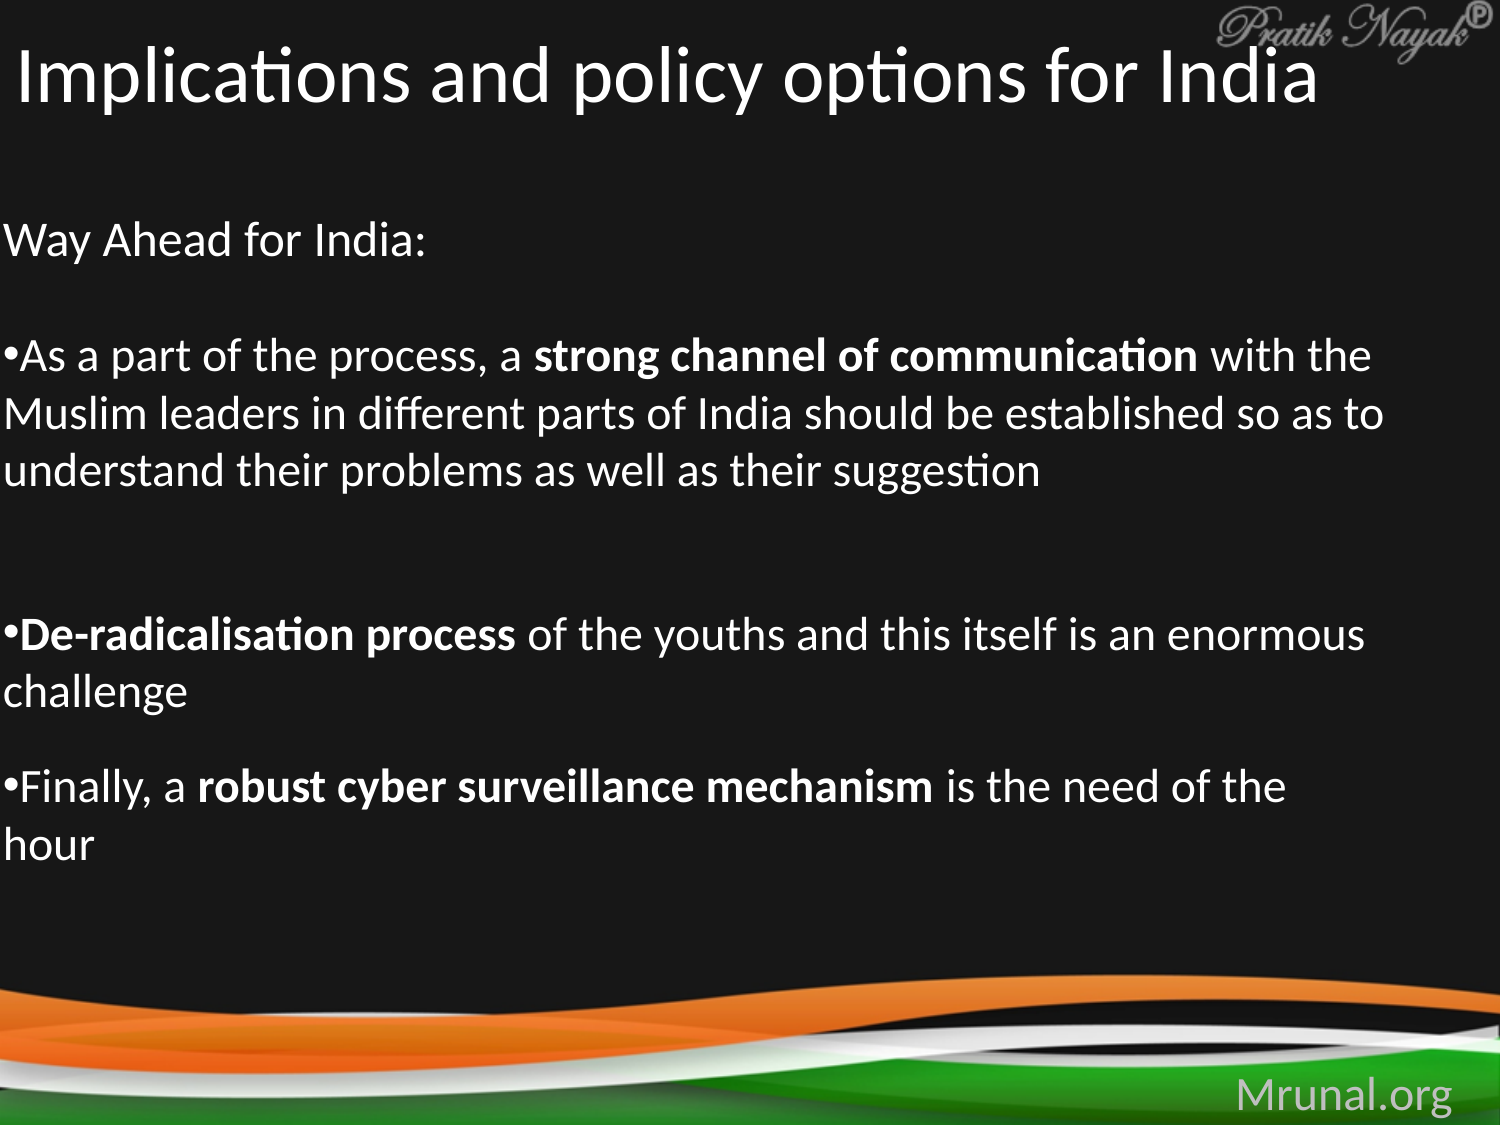

# Implications and policy options for India
Way Ahead for India:
As a part of the process, a strong channel of communication with the Muslim leaders in different parts of India should be established so as to understand their problems as well as their suggestion
De-radicalisation process of the youths and this itself is an enormous challenge
Finally, a robust cyber surveillance mechanism is the need of the hour
Mrunal.org